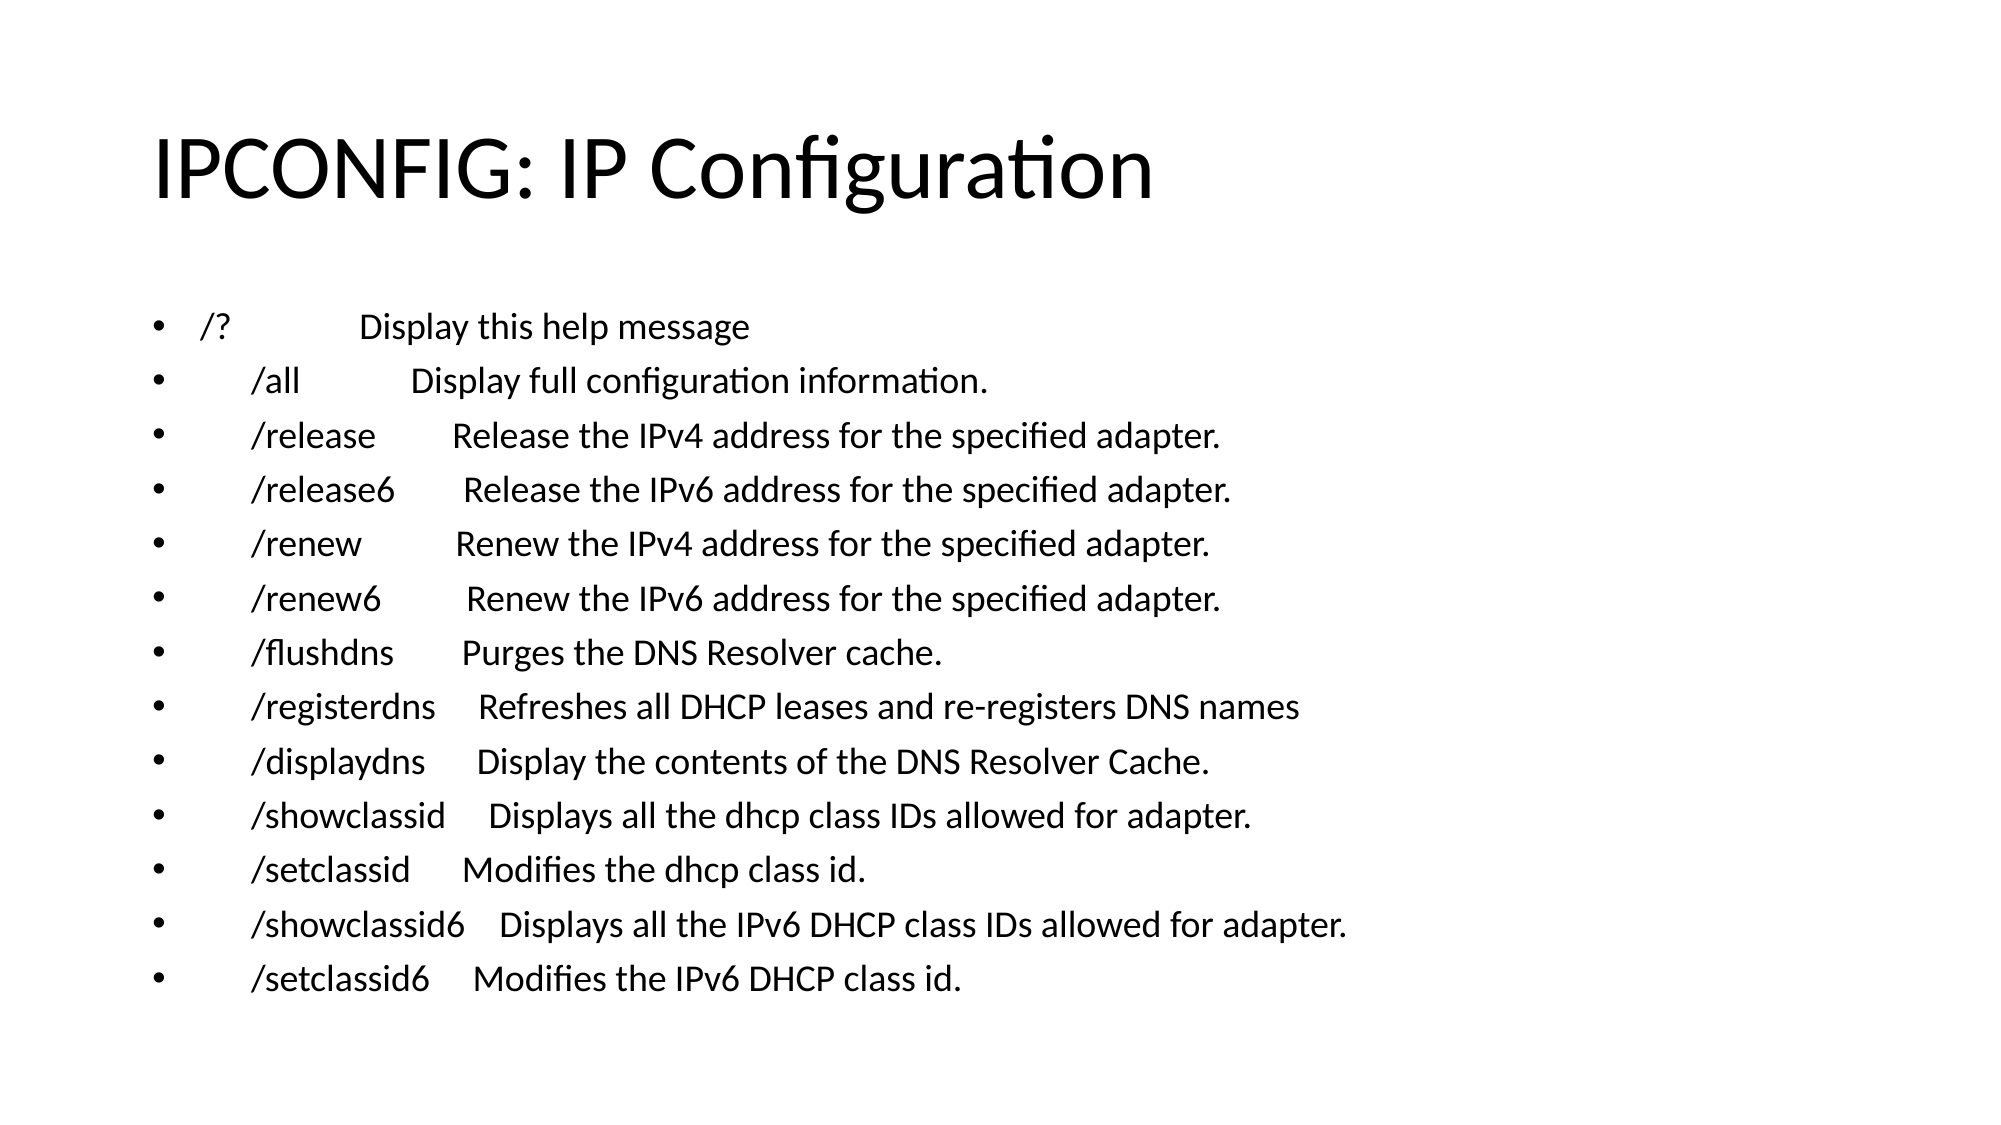

# IPCONFIG: IP Configuration
 /?               Display this help message
       /all             Display full configuration information.
       /release         Release the IPv4 address for the specified adapter.
       /release6        Release the IPv6 address for the specified adapter.
       /renew           Renew the IPv4 address for the specified adapter.
       /renew6          Renew the IPv6 address for the specified adapter.
       /flushdns        Purges the DNS Resolver cache.
       /registerdns     Refreshes all DHCP leases and re-registers DNS names
       /displaydns      Display the contents of the DNS Resolver Cache.
       /showclassid     Displays all the dhcp class IDs allowed for adapter.
       /setclassid      Modifies the dhcp class id.
       /showclassid6    Displays all the IPv6 DHCP class IDs allowed for adapter.
       /setclassid6     Modifies the IPv6 DHCP class id.